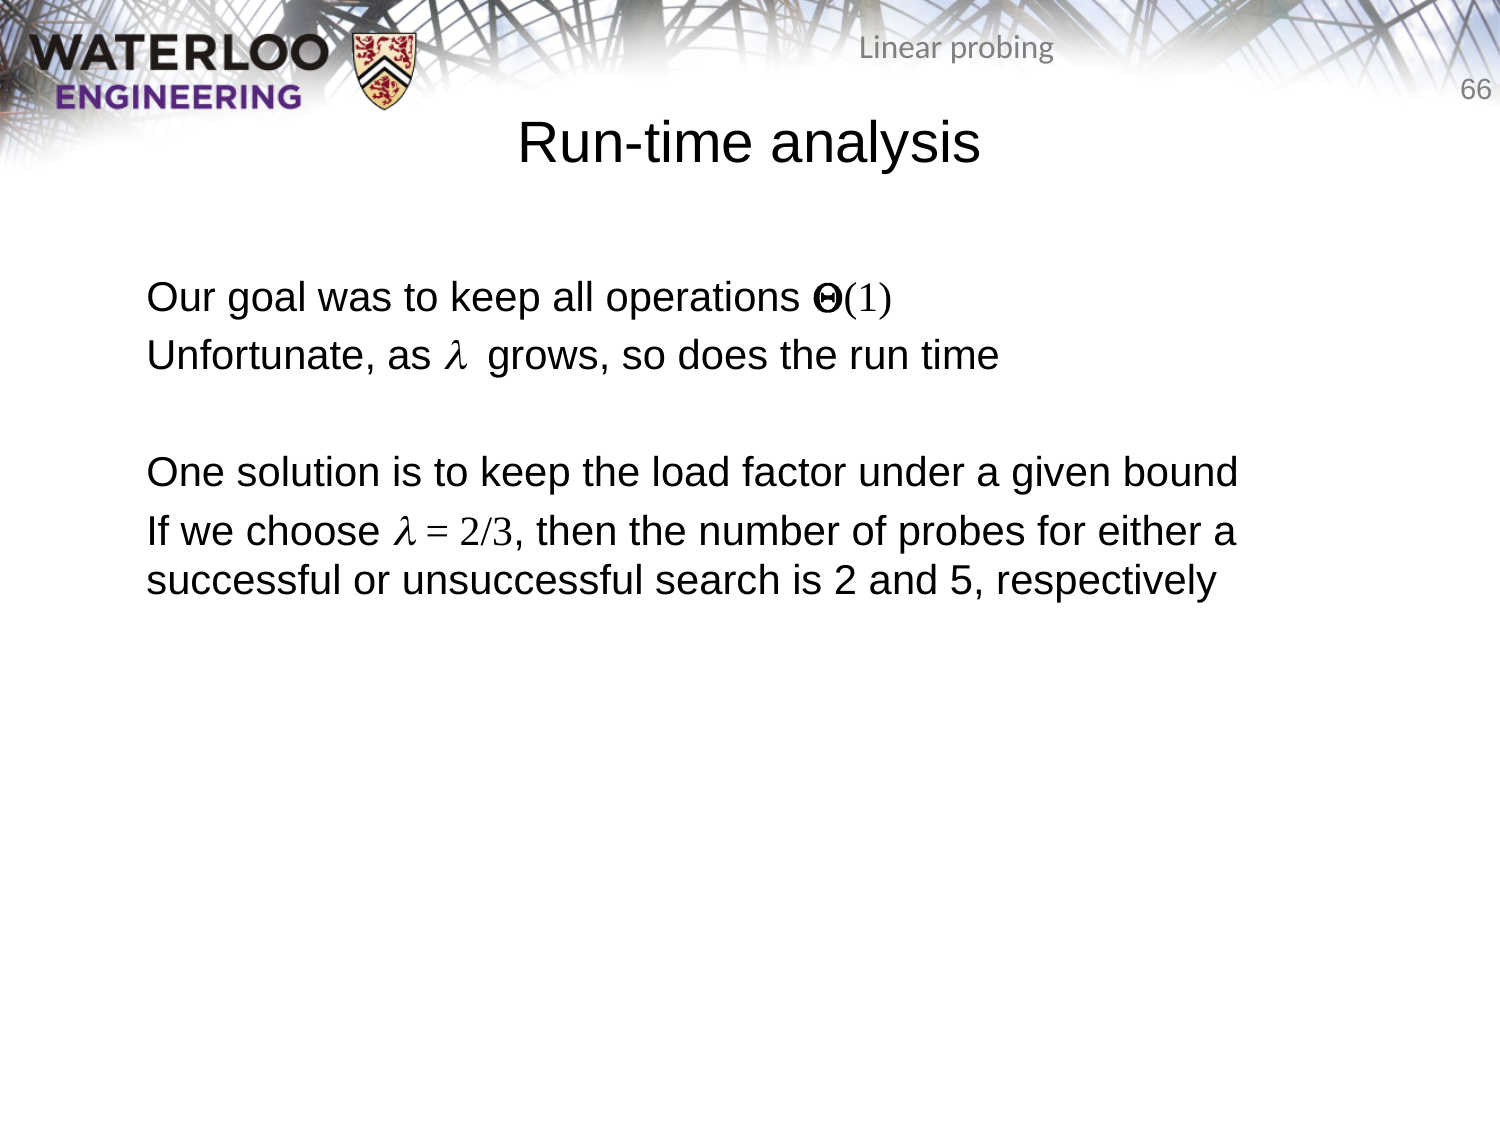

# Run-time analysis
	Our goal was to keep all operations Θ(1)
	Unfortunate, as λ grows, so does the run time

	One solution is to keep the load factor under a given bound
	If we choose λ = 2/3, then the number of probes for either a successful or unsuccessful search is 2 and 5, respectively